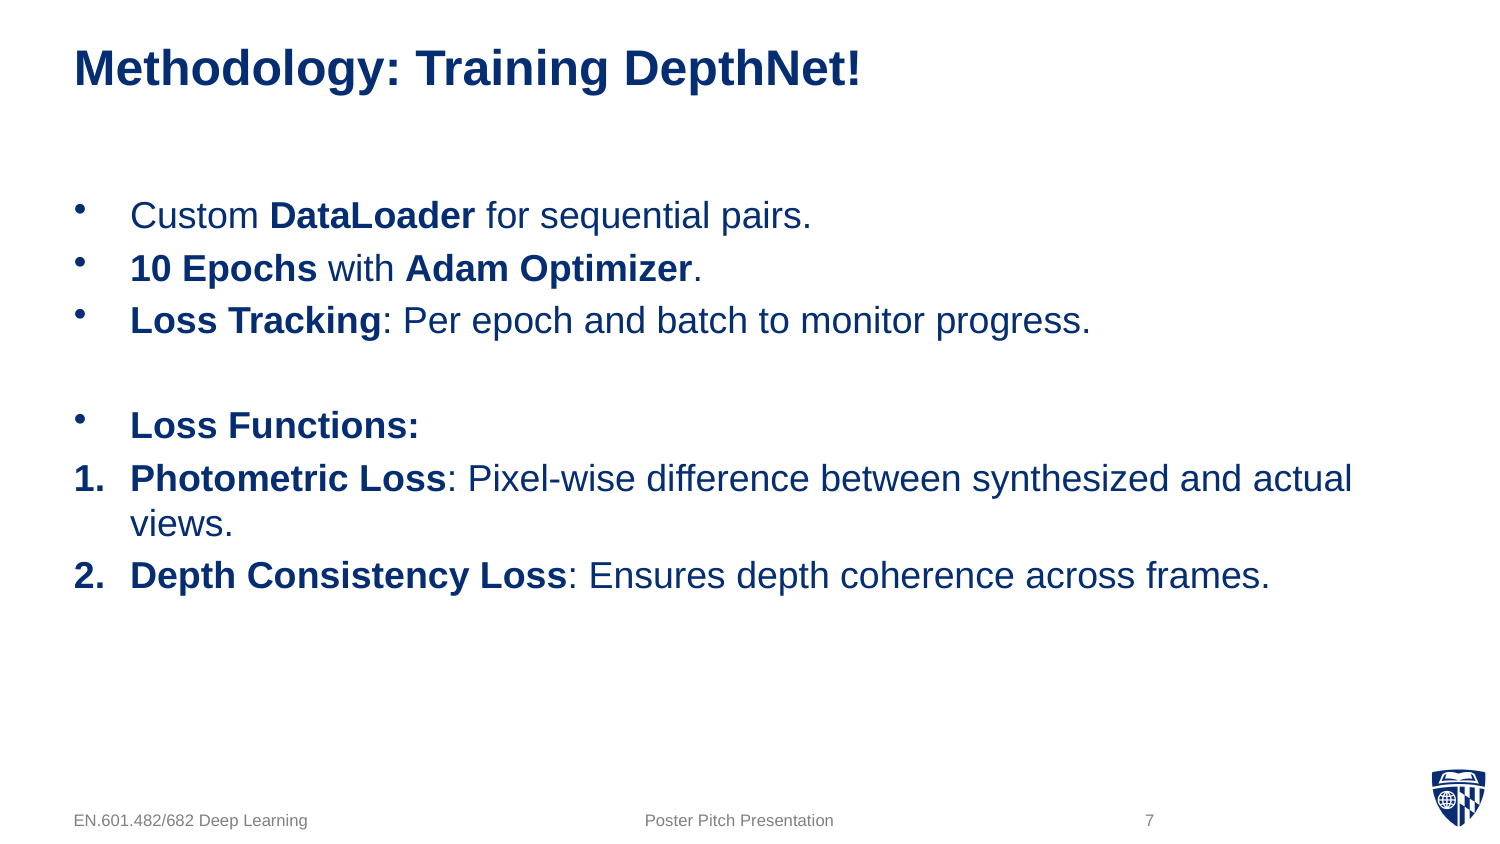

# Methodology: Training DepthNet!

Custom DataLoader for sequential pairs.
10 Epochs with Adam Optimizer.
Loss Tracking: Per epoch and batch to monitor progress.

Loss Functions:
Photometric Loss: Pixel-wise difference between synthesized and actual views.
Depth Consistency Loss: Ensures depth coherence across frames.